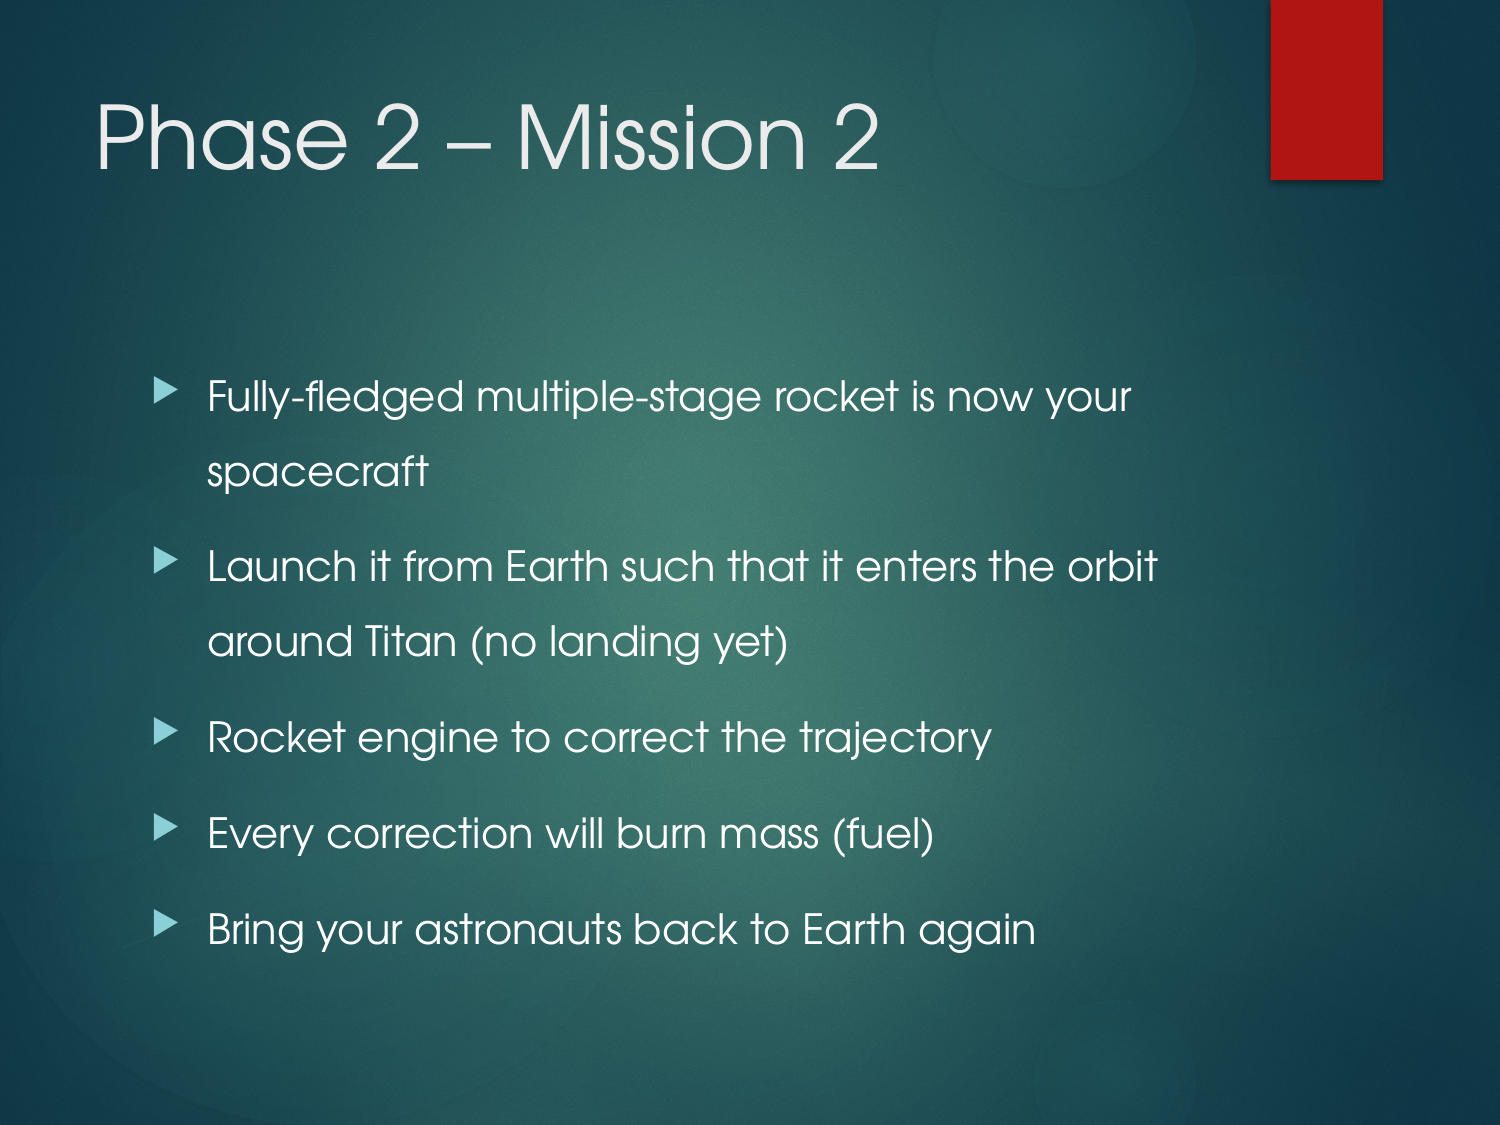

# Phase 2 – Mission 2
Fully-fledged multiple-stage rocket is now your spacecraft
Launch it from Earth such that it enters the orbit around Titan (no landing yet)
Rocket engine to correct the trajectory
Every correction will burn mass (fuel)
Bring your astronauts back to Earth again